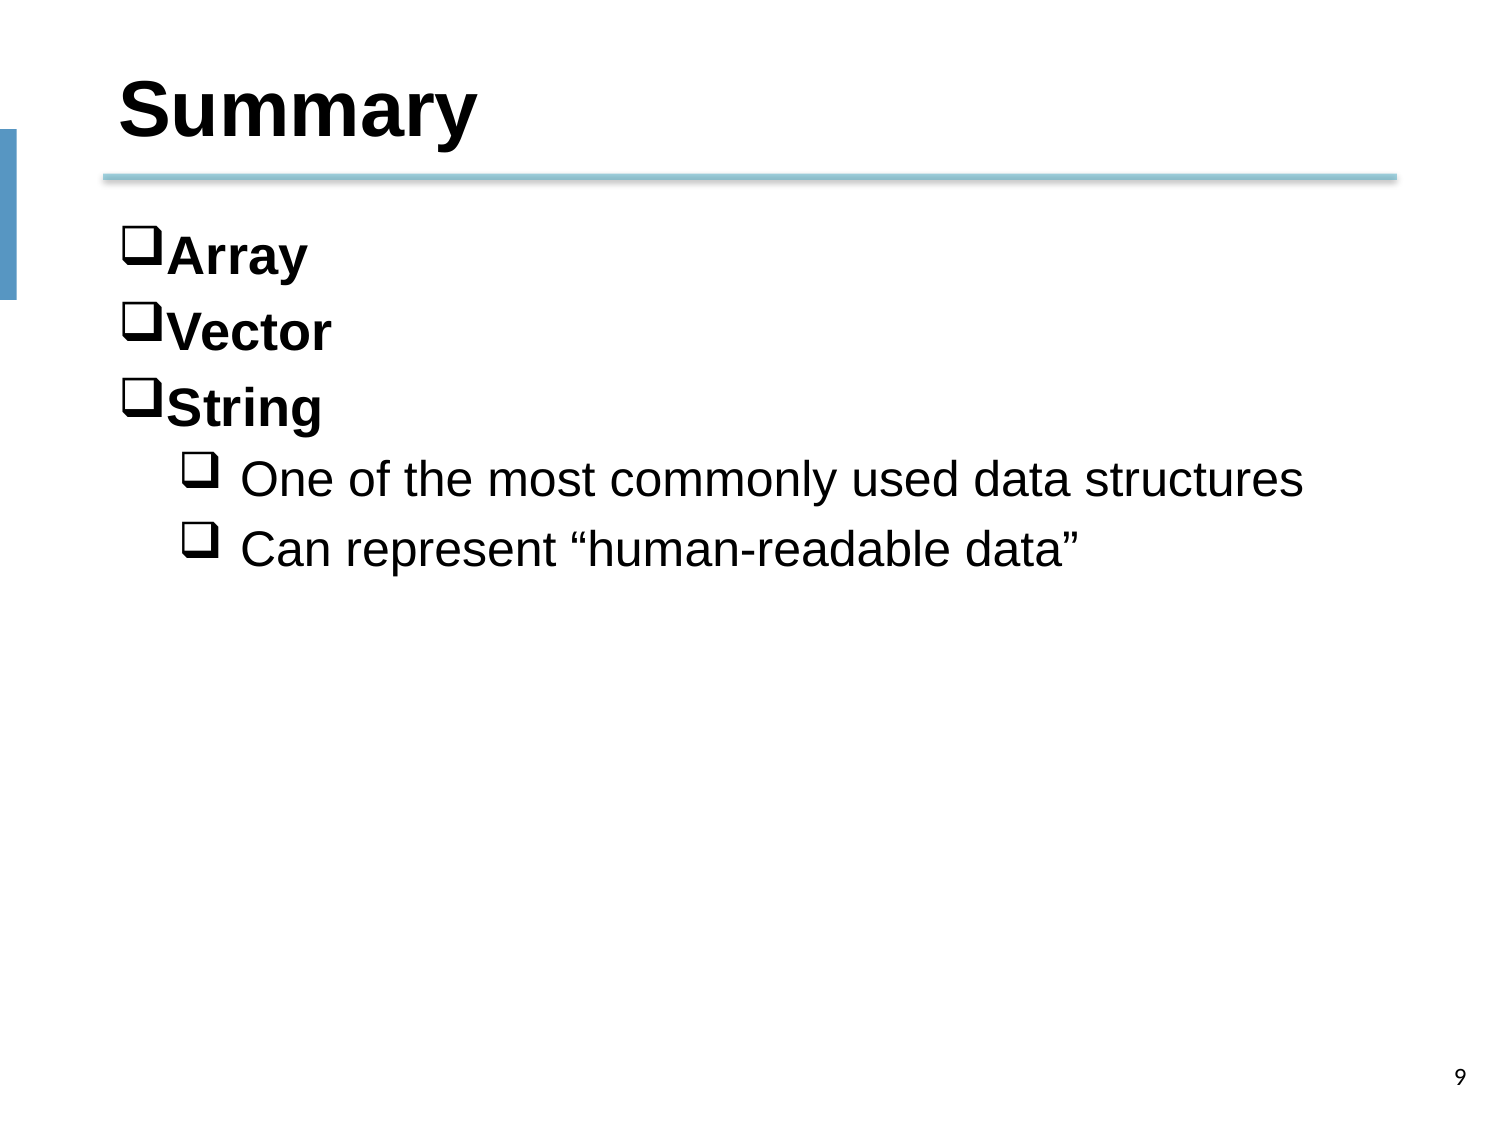

# Summary
Array
Vector
String
One of the most commonly used data structures
Can represent “human-readable data”

9